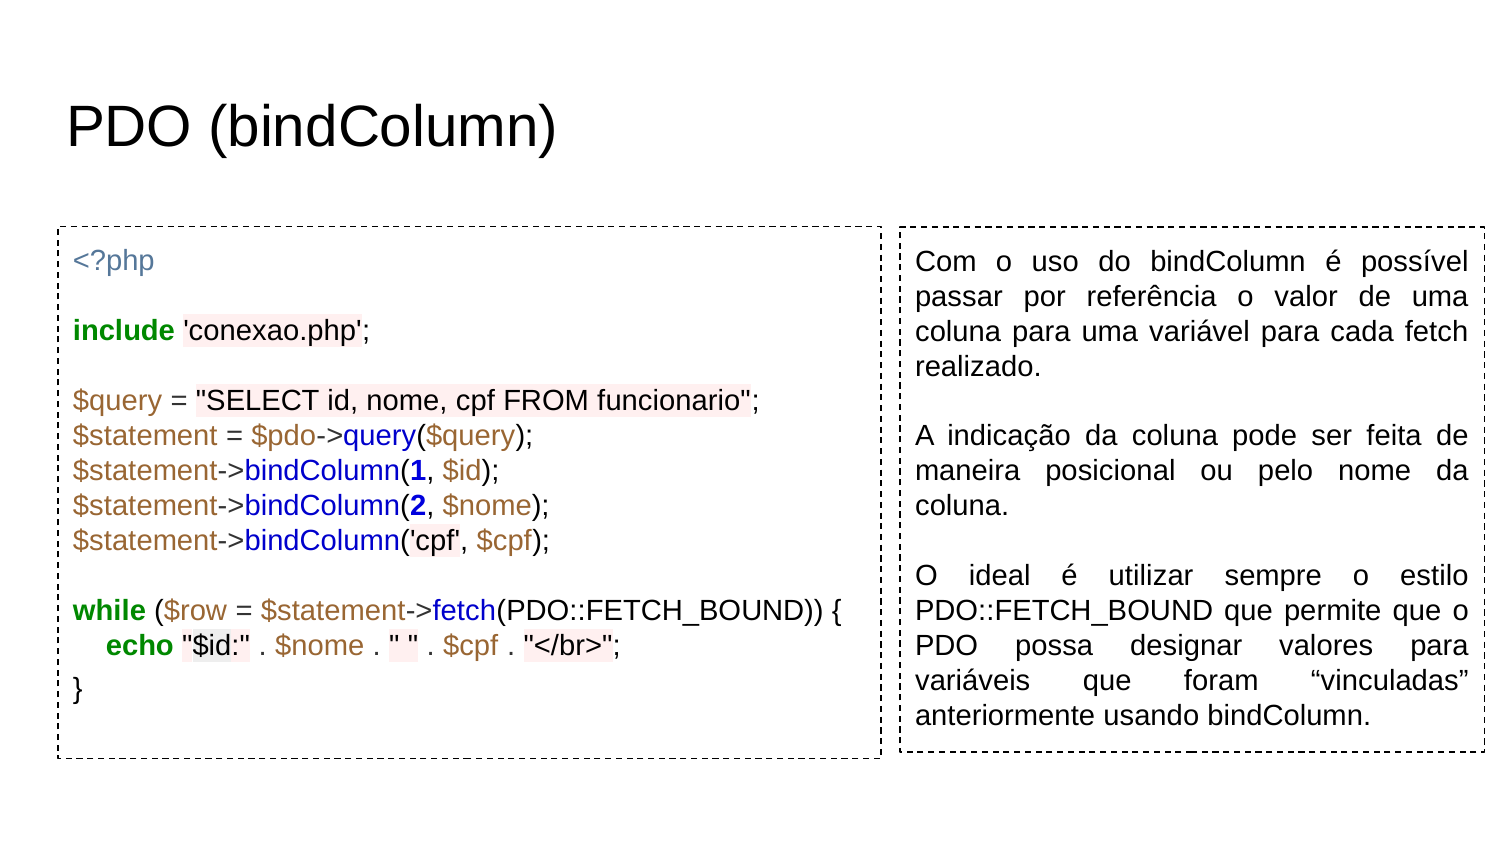

# PDO (bindColumn)
<?php

include 'conexao.php';

$query = "SELECT id, nome, cpf FROM funcionario";
$statement = $pdo->query($query);
$statement->bindColumn(1, $id);
$statement->bindColumn(2, $nome);
$statement->bindColumn('cpf', $cpf);

while ($row = $statement->fetch(PDO::FETCH_BOUND)) {
    echo "$id:" . $nome . " " . $cpf . "</br>";
}
Com o uso do bindColumn é possível passar por referência o valor de uma coluna para uma variável para cada fetch realizado.
A indicação da coluna pode ser feita de maneira posicional ou pelo nome da coluna.
O ideal é utilizar sempre o estilo PDO::FETCH_BOUND que permite que o PDO possa designar valores para variáveis que foram “vinculadas” anteriormente usando bindColumn.